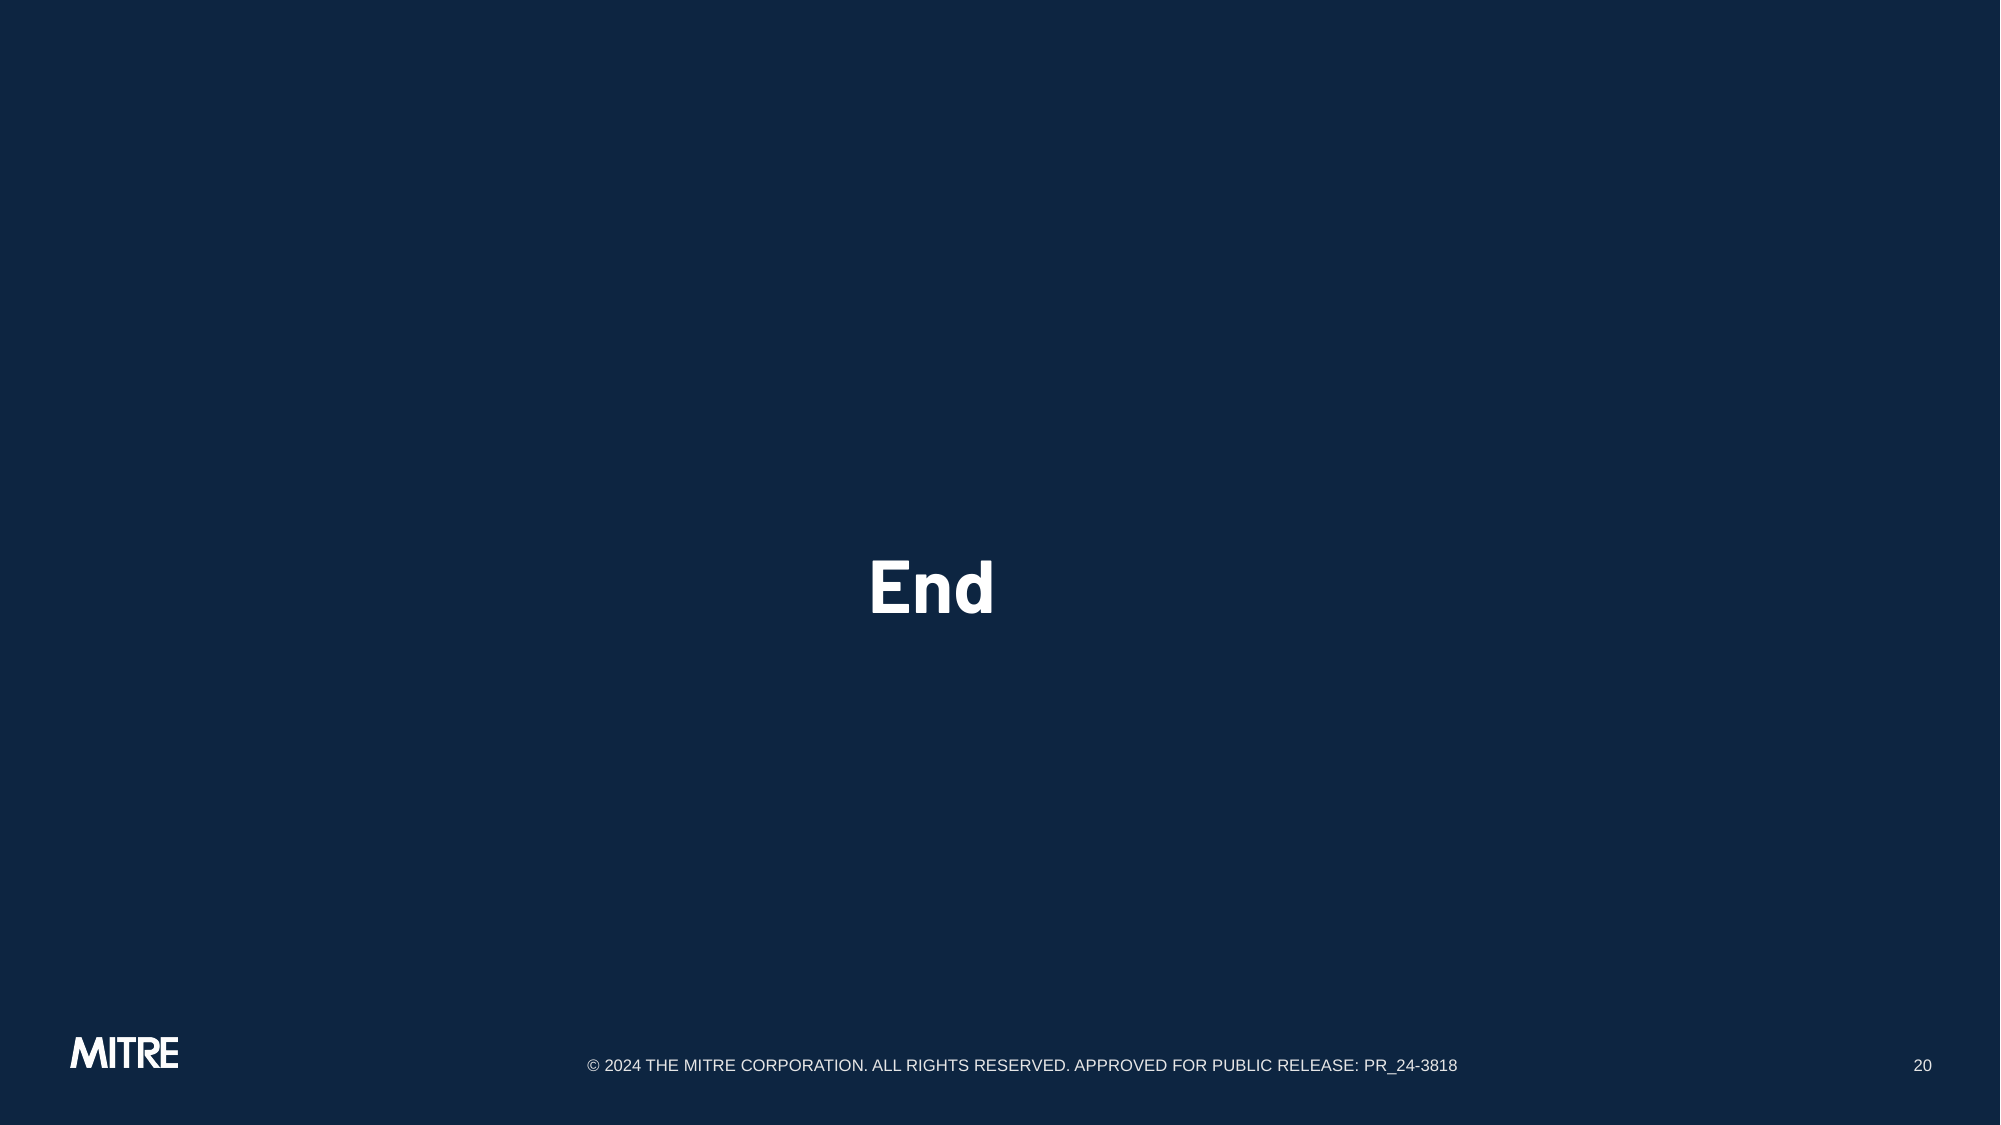

# End
© 2024 THE MITRE CORPORATION. ALL RIGHTS RESERVED. APPROVED FOR PUBLIC RELEASE: PR_24-3818
20